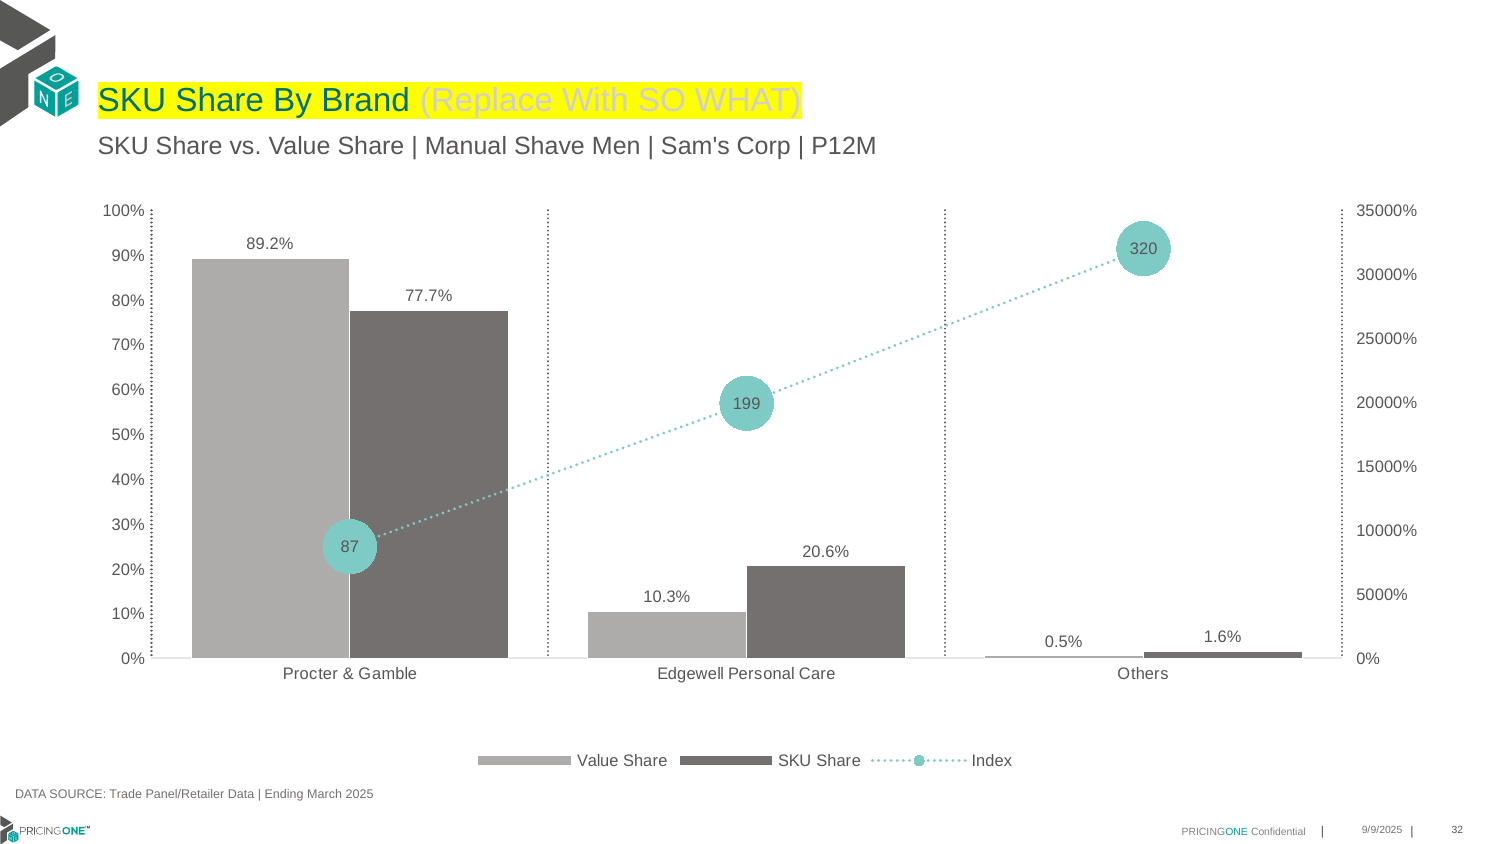

# SKU Share By Brand (Replace With SO WHAT)
SKU Share vs. Value Share | Manual Shave Men | Sam's Corp | P12M

### Chart

| Category | Value Share | SKU Share | Index |
|---|---|---|---|
| Procter & Gamble | 0.8917905356343538 | 0.7772397094430994 | 87.1549627839713 |
| Edgewell Personal Care | 0.10329115673335629 | 0.20581113801452788 | 199.25339644111503 |
| Others | 0.004918185474731092 | 0.01573849878934625 | 320.0062069681659 |
DATA SOURCE: Trade Panel/Retailer Data | Ending March 2025

9/9/2025
32